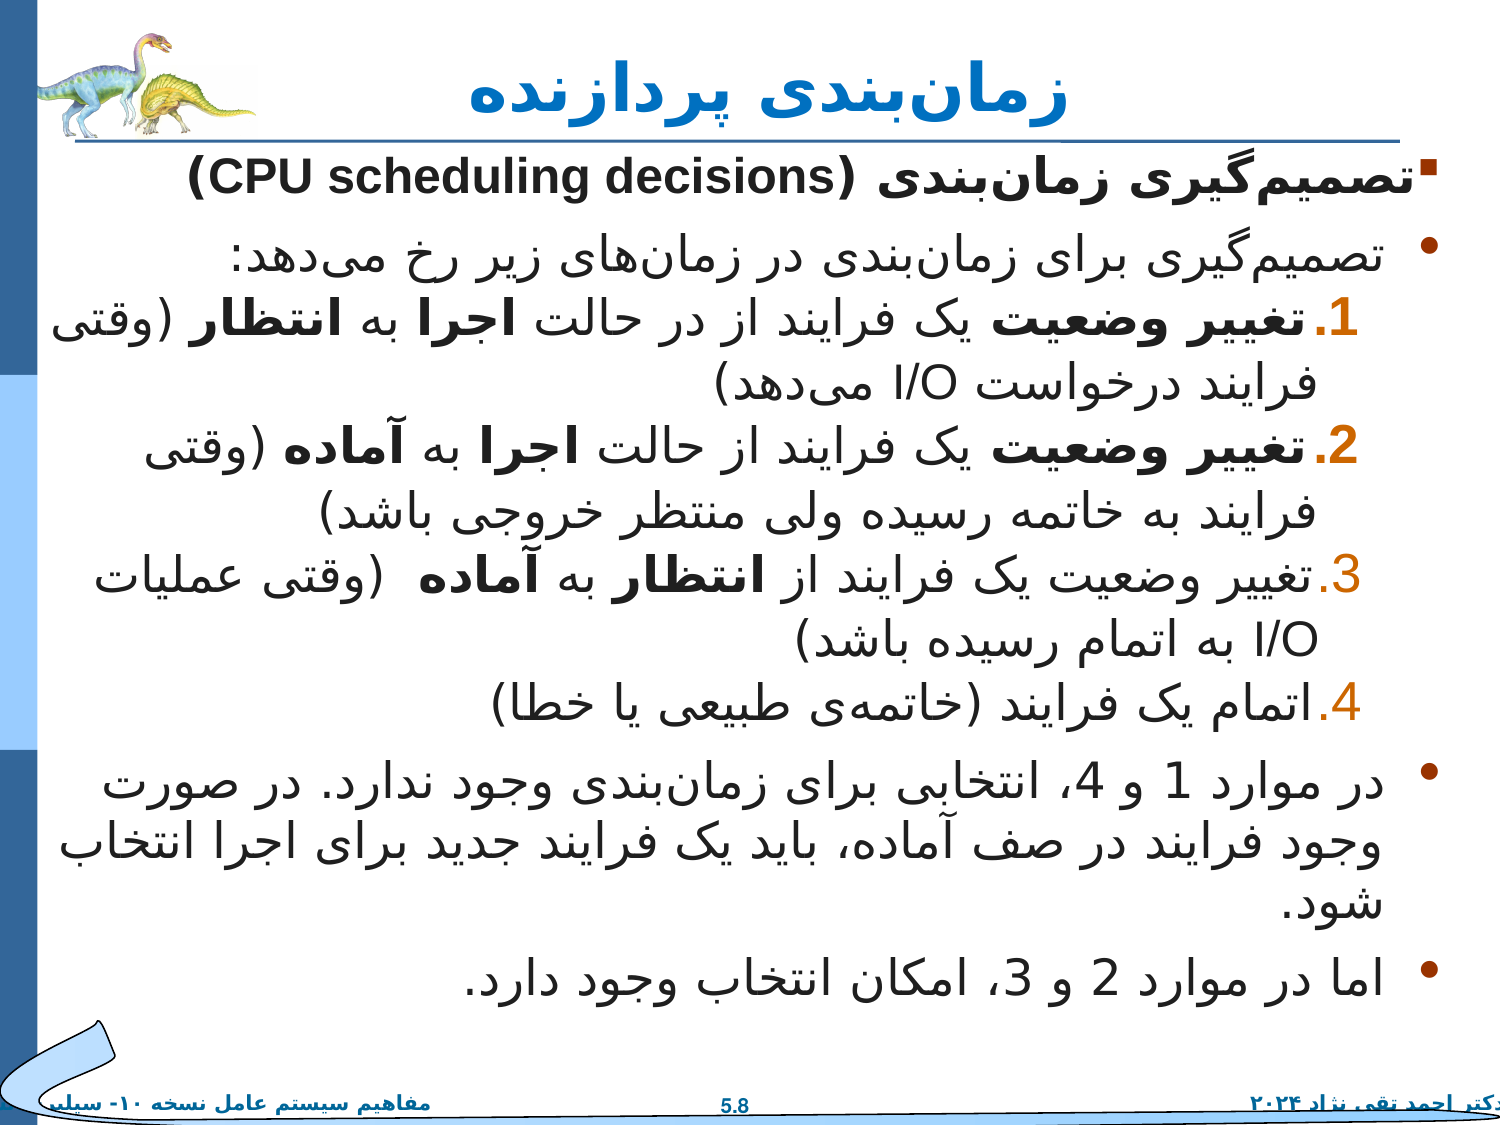

# زمان‌بندی پردازنده
تصمیم‌گیری زمان‌بندی (CPU scheduling decisions)
تصمیم‌گیری برای زمان‌بندی در زمان‌های زیر رخ می‌دهد:
تغییر وضعیت یک فرایند از در حالت اجرا به انتظار (وقتی فرایند درخواست I/O می‌دهد)
تغییر وضعیت یک فرایند از حالت اجرا به آماده (وقتی فرایند به خاتمه رسیده ولی منتظر خروجی باشد)
تغییر وضعیت یک فرایند از انتظار به آماده  (وقتی عملیات I/O به اتمام رسیده باشد)
اتمام یک فرایند (خاتمه‌ی طبیعی یا خطا)
در موارد 1 و 4، انتخابی برای زمان‌بندی وجود ندارد. در صورت وجود فرایند در صف آماده، باید یک فرایند جدید برای اجرا انتخاب شود.
اما در موارد 2 و 3، امکان انتخاب وجود دارد.